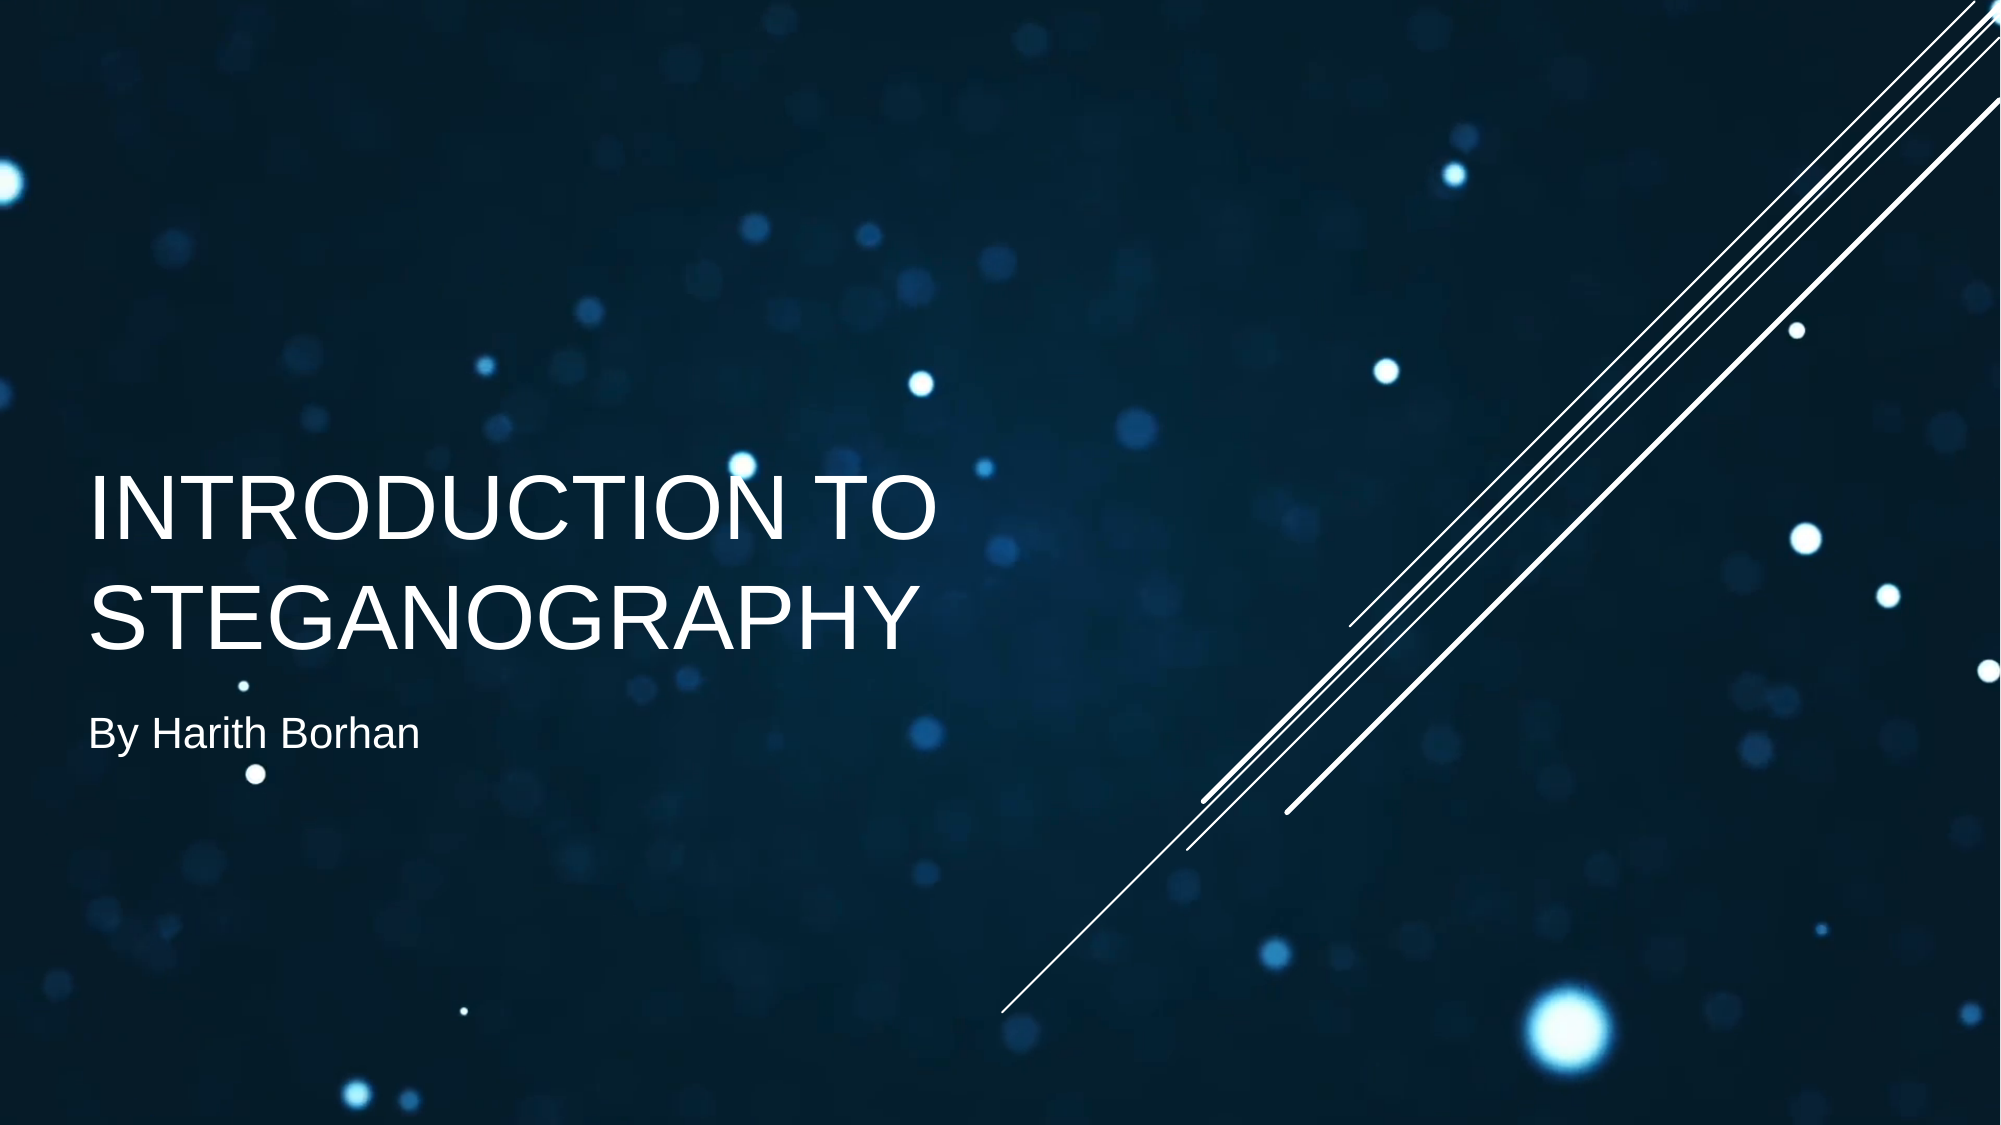

# Introduction to Steganography
By Harith Borhan